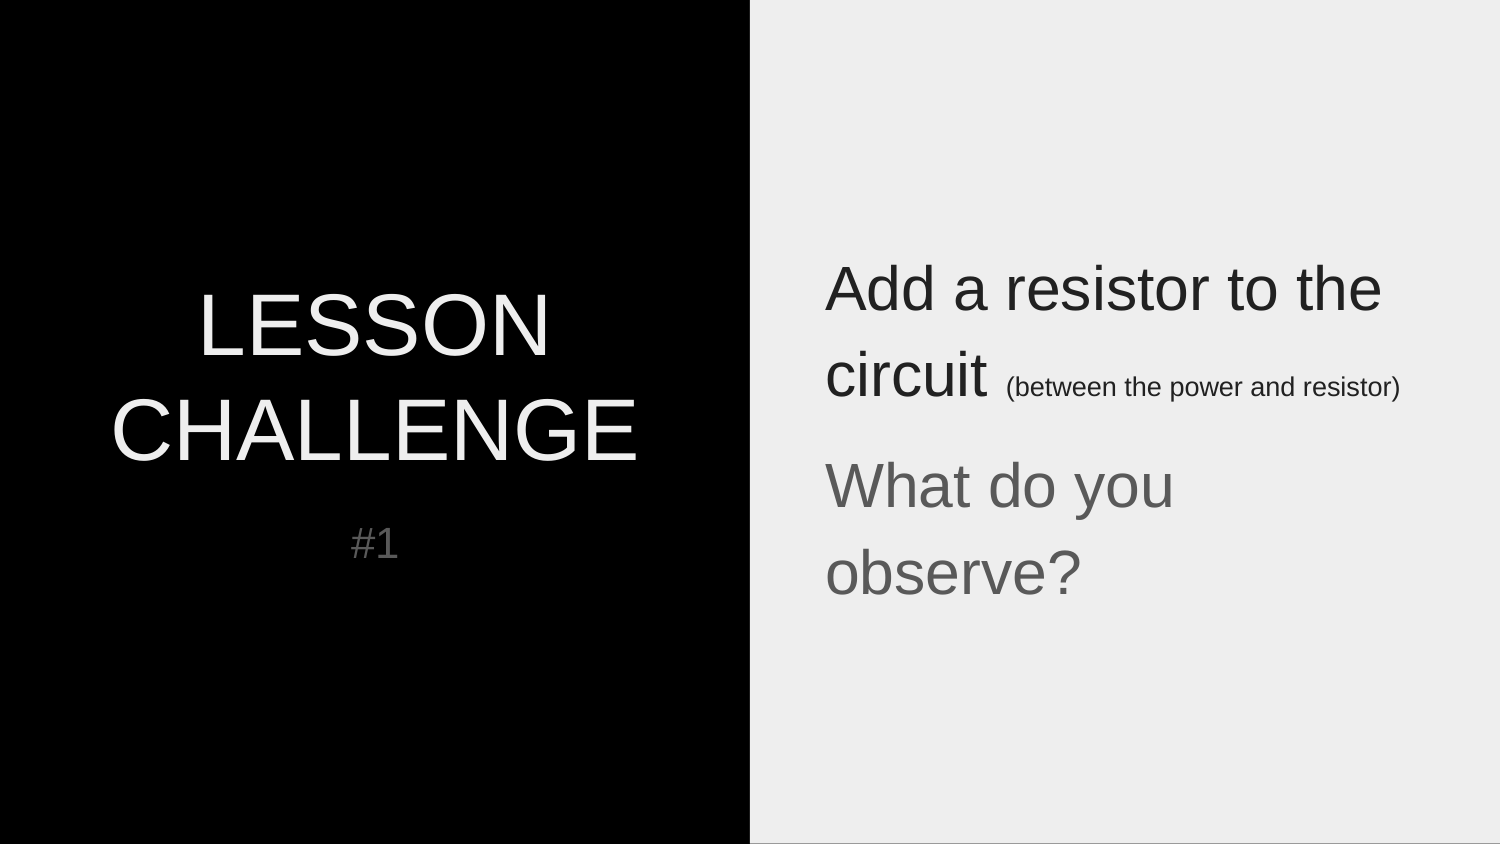

Add a resistor to the circuit (between the power and resistor)
What do you observe?
# LESSON CHALLENGE
#1